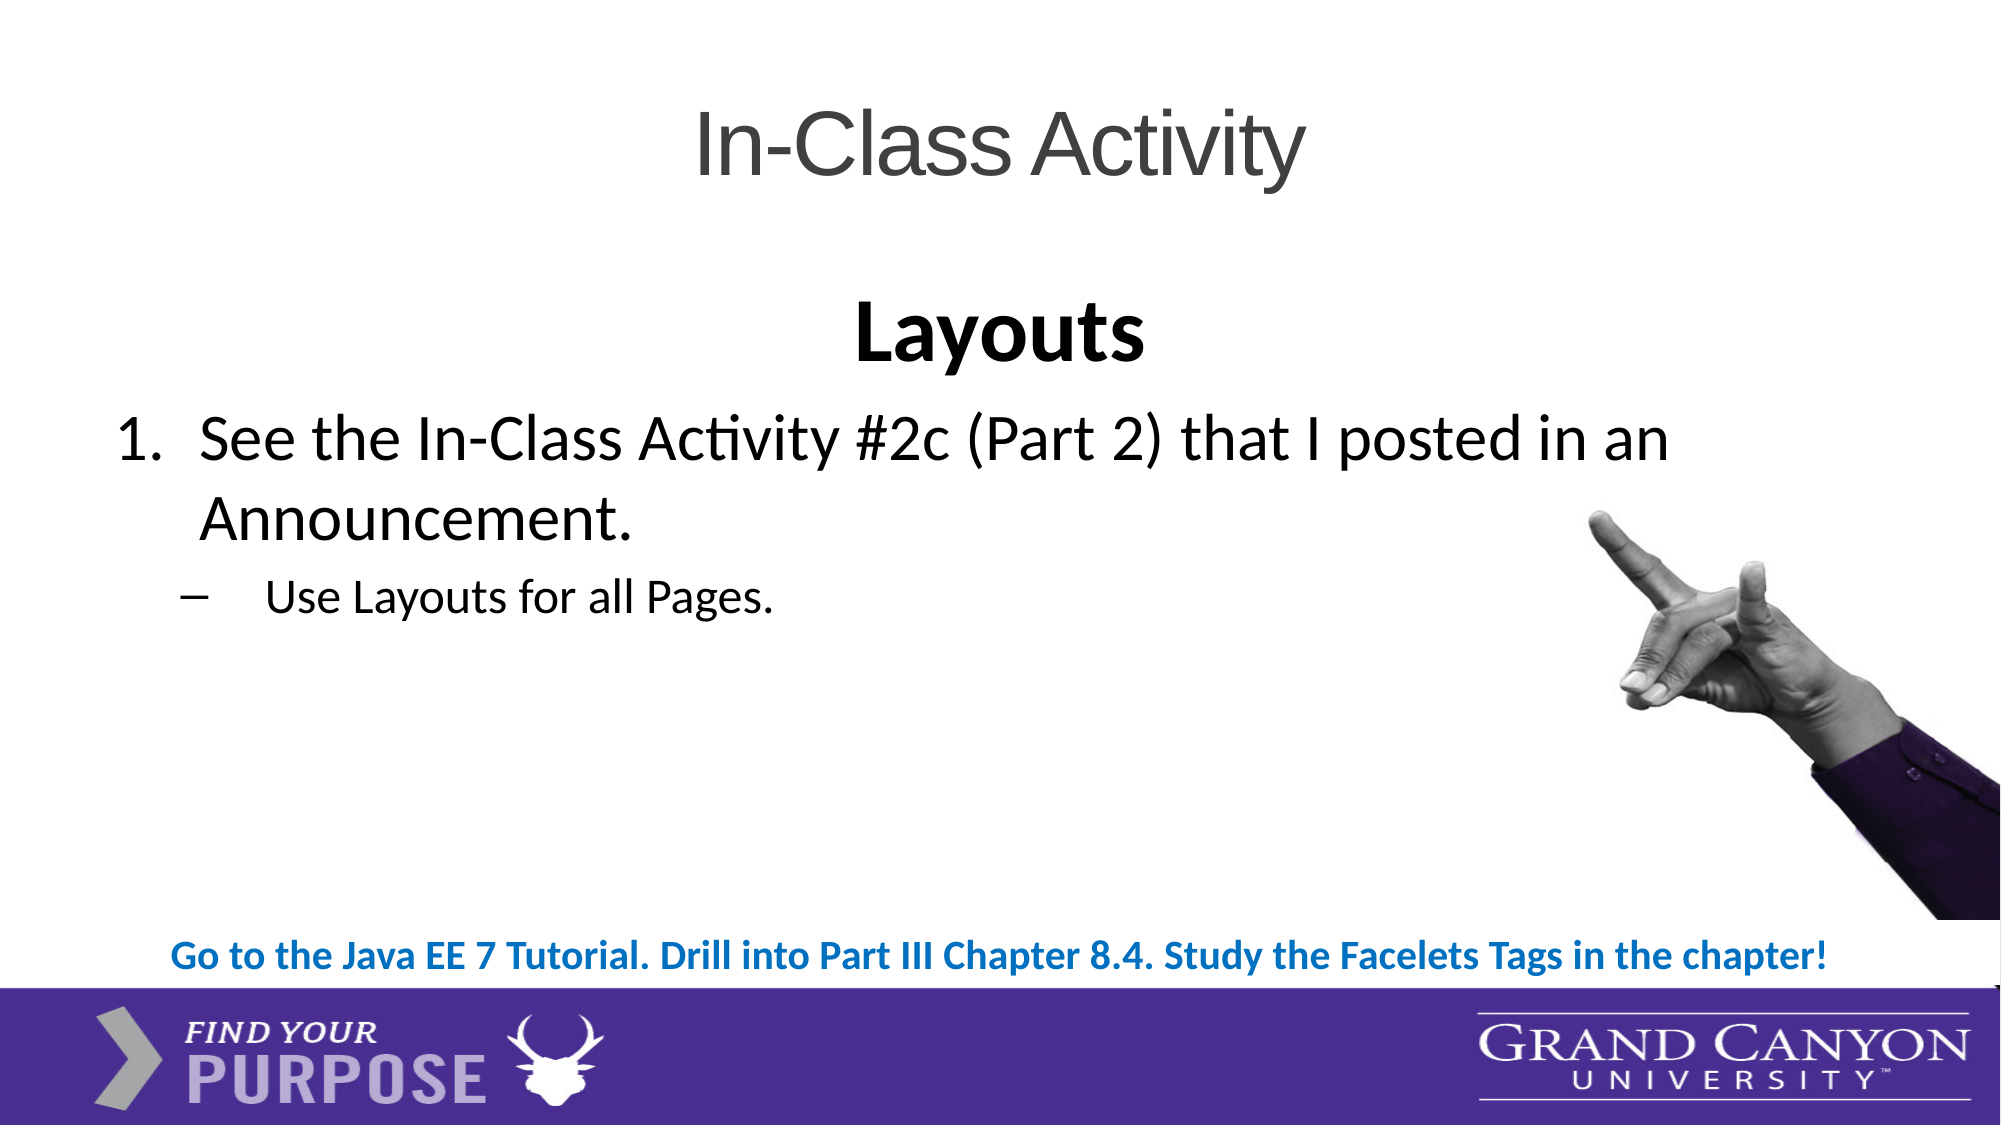

# In-Class Activity
Layouts
See the In-Class Activity #2c (Part 2) that I posted in an Announcement.
Use Layouts for all Pages.

Go to the Java EE 7 Tutorial. Drill into Part III Chapter 8.4. Study the Facelets Tags in the chapter!